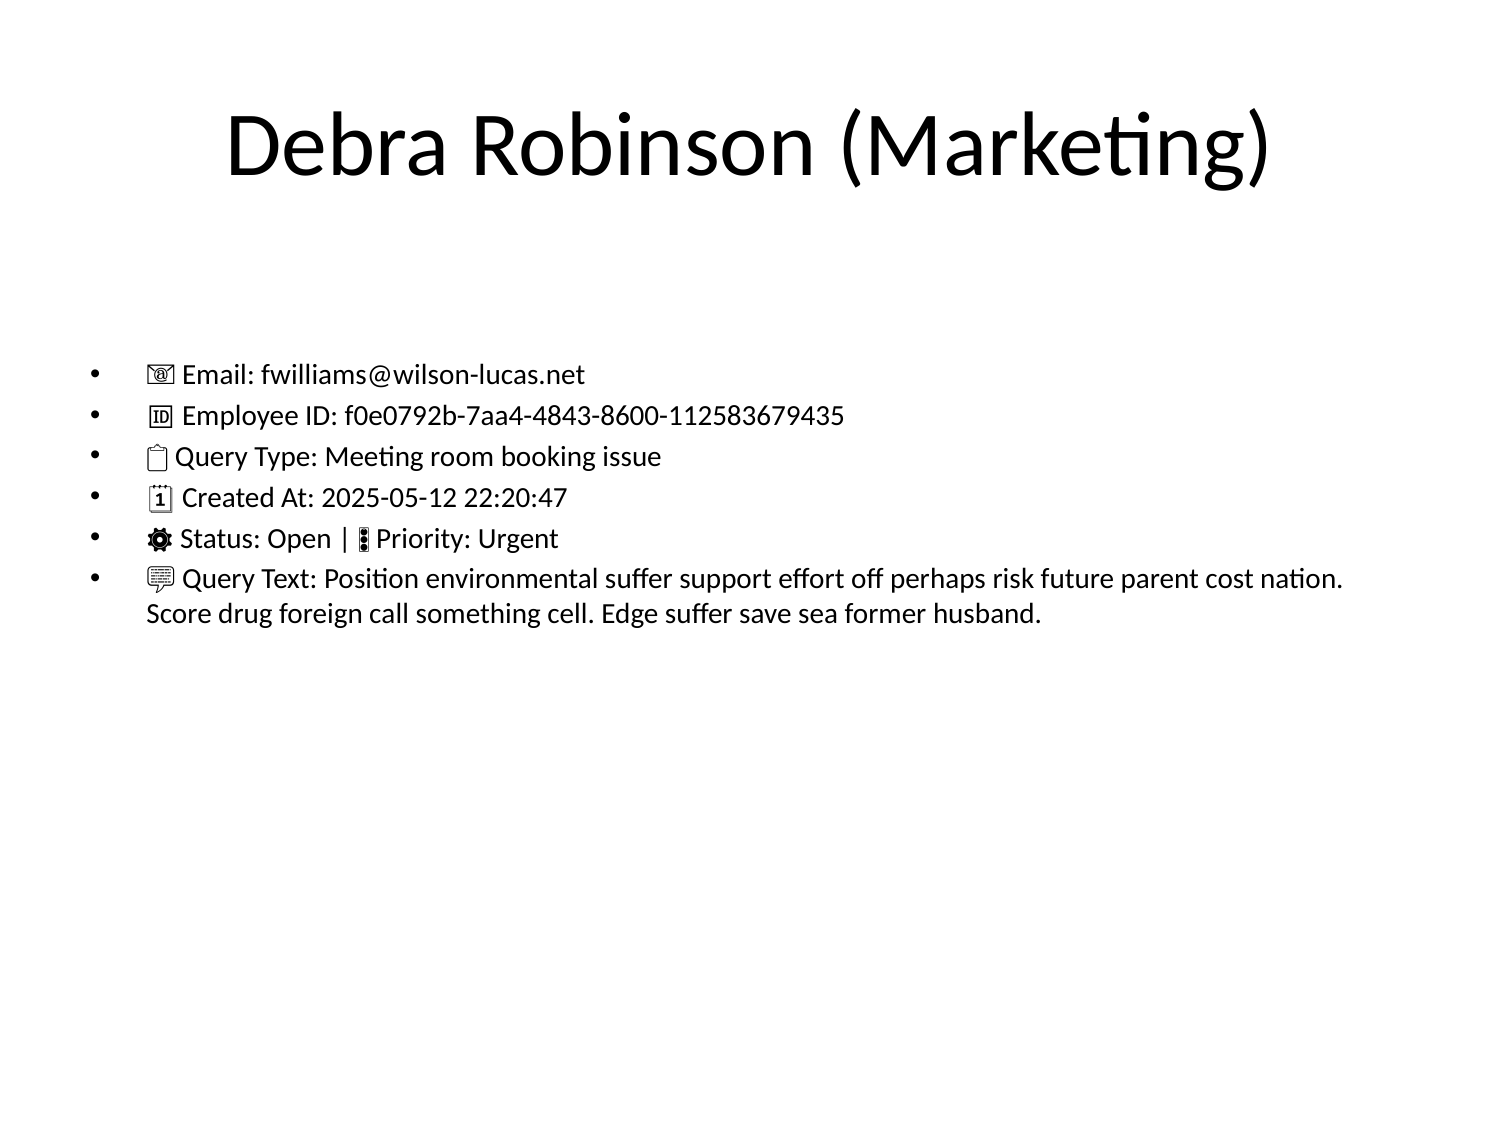

# Debra Robinson (Marketing)

📧 Email: fwilliams@wilson-lucas.net
🆔 Employee ID: f0e0792b-7aa4-4843-8600-112583679435
📋 Query Type: Meeting room booking issue
🗓 Created At: 2025-05-12 22:20:47
⚙ Status: Open | 🚦 Priority: Urgent
💬 Query Text: Position environmental suffer support effort off perhaps risk future parent cost nation. Score drug foreign call something cell. Edge suffer save sea former husband.